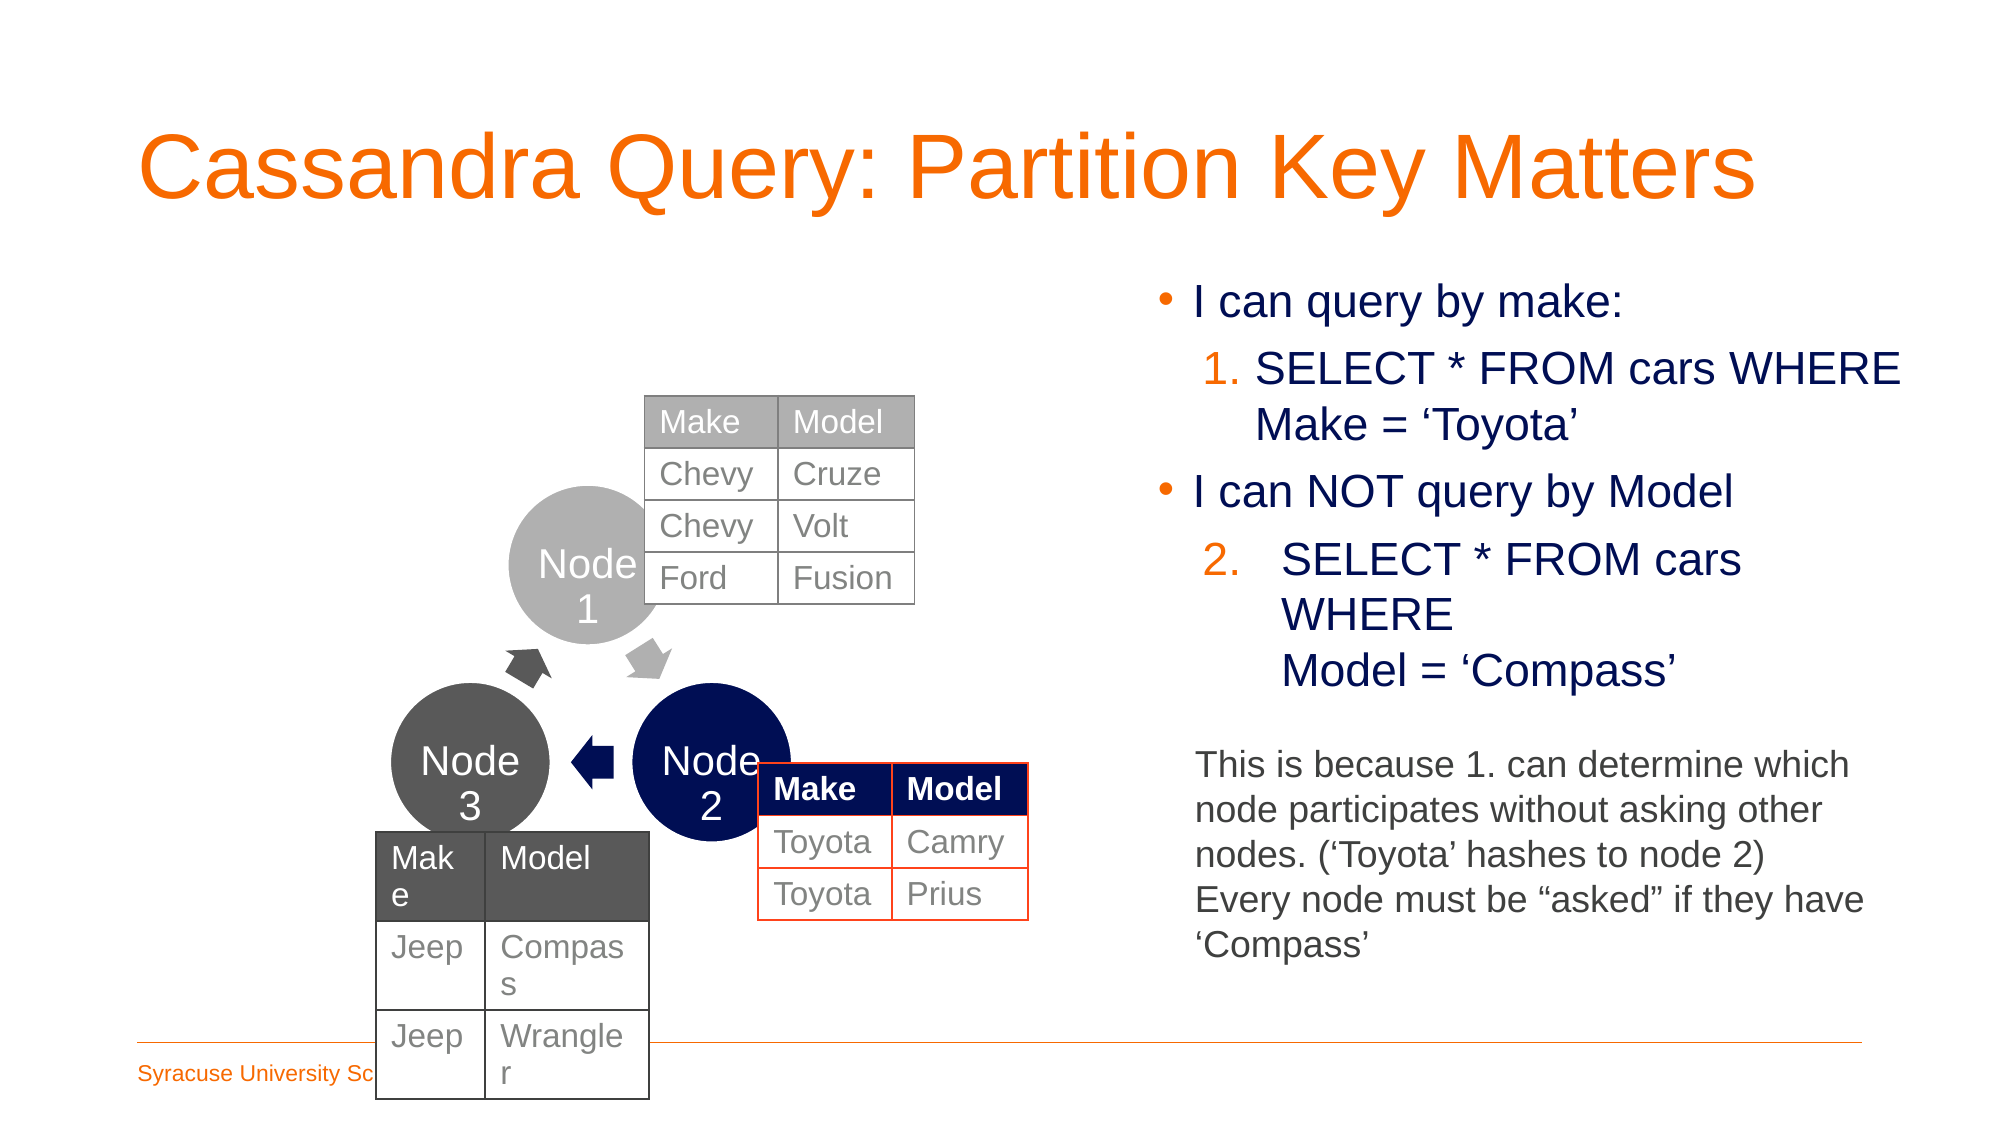

# Cassandra Query: Partition Key Matters
I can query by make:
SELECT * FROM cars WHERE
Make = ‘Toyota’
I can NOT query by Model
SELECT * FROM cars WHERE
Model = ‘Compass’
| Make | Model |
| --- | --- |
| Chevy | Cruze |
| Chevy | Volt |
| Ford | Fusion |
 Node 1

 Node 2

 Node 3

This is because 1. can determine which node participates without asking other nodes. (‘Toyota’ hashes to node 2)
Every node must be “asked” if they have ‘Compass’
| Make | Model |
| --- | --- |
| Toyota | Camry |
| Toyota | Prius |
| Make | Model |
| --- | --- |
| Jeep | Compass |
| Jeep | Wrangler |